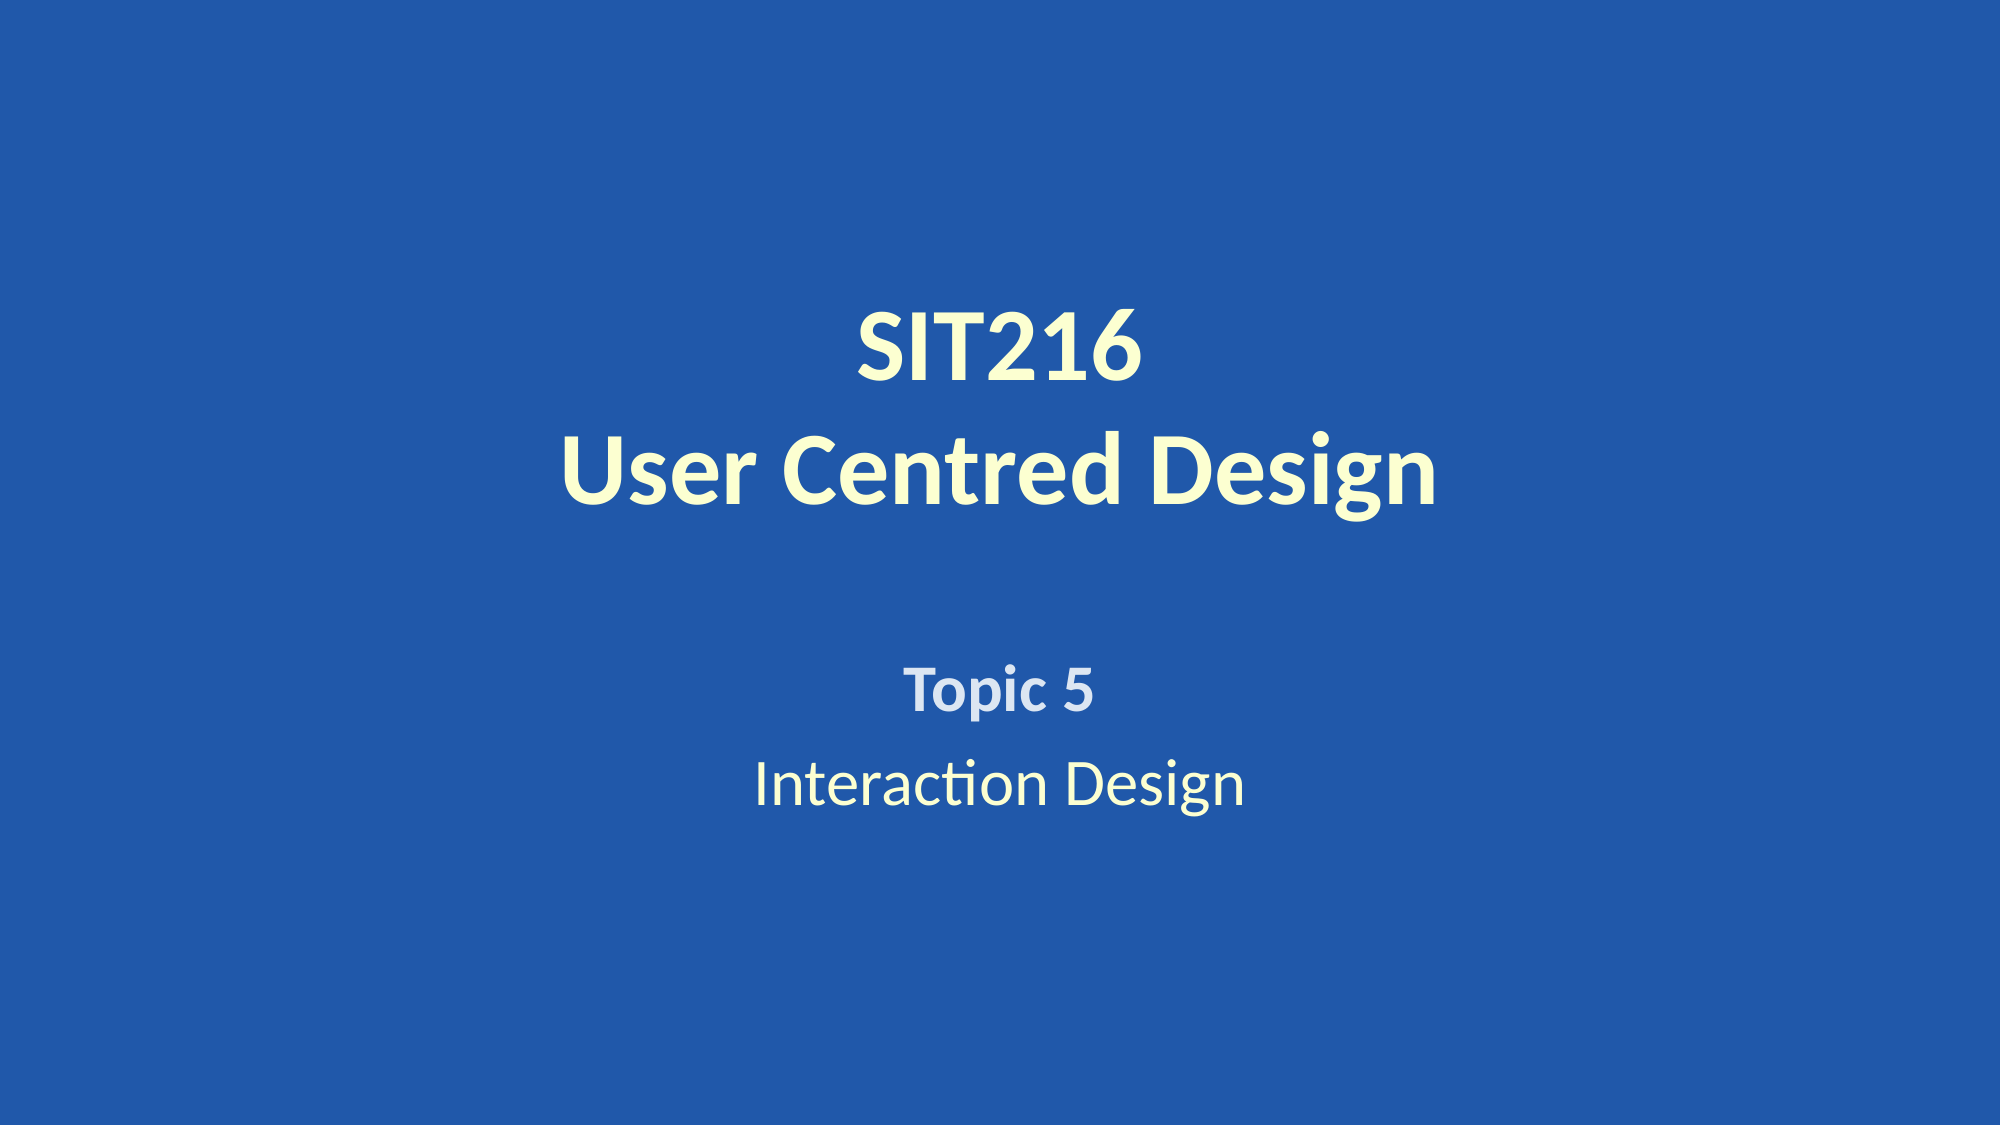

# SIT216 User Centred Design
Topic 5
Interaction Design